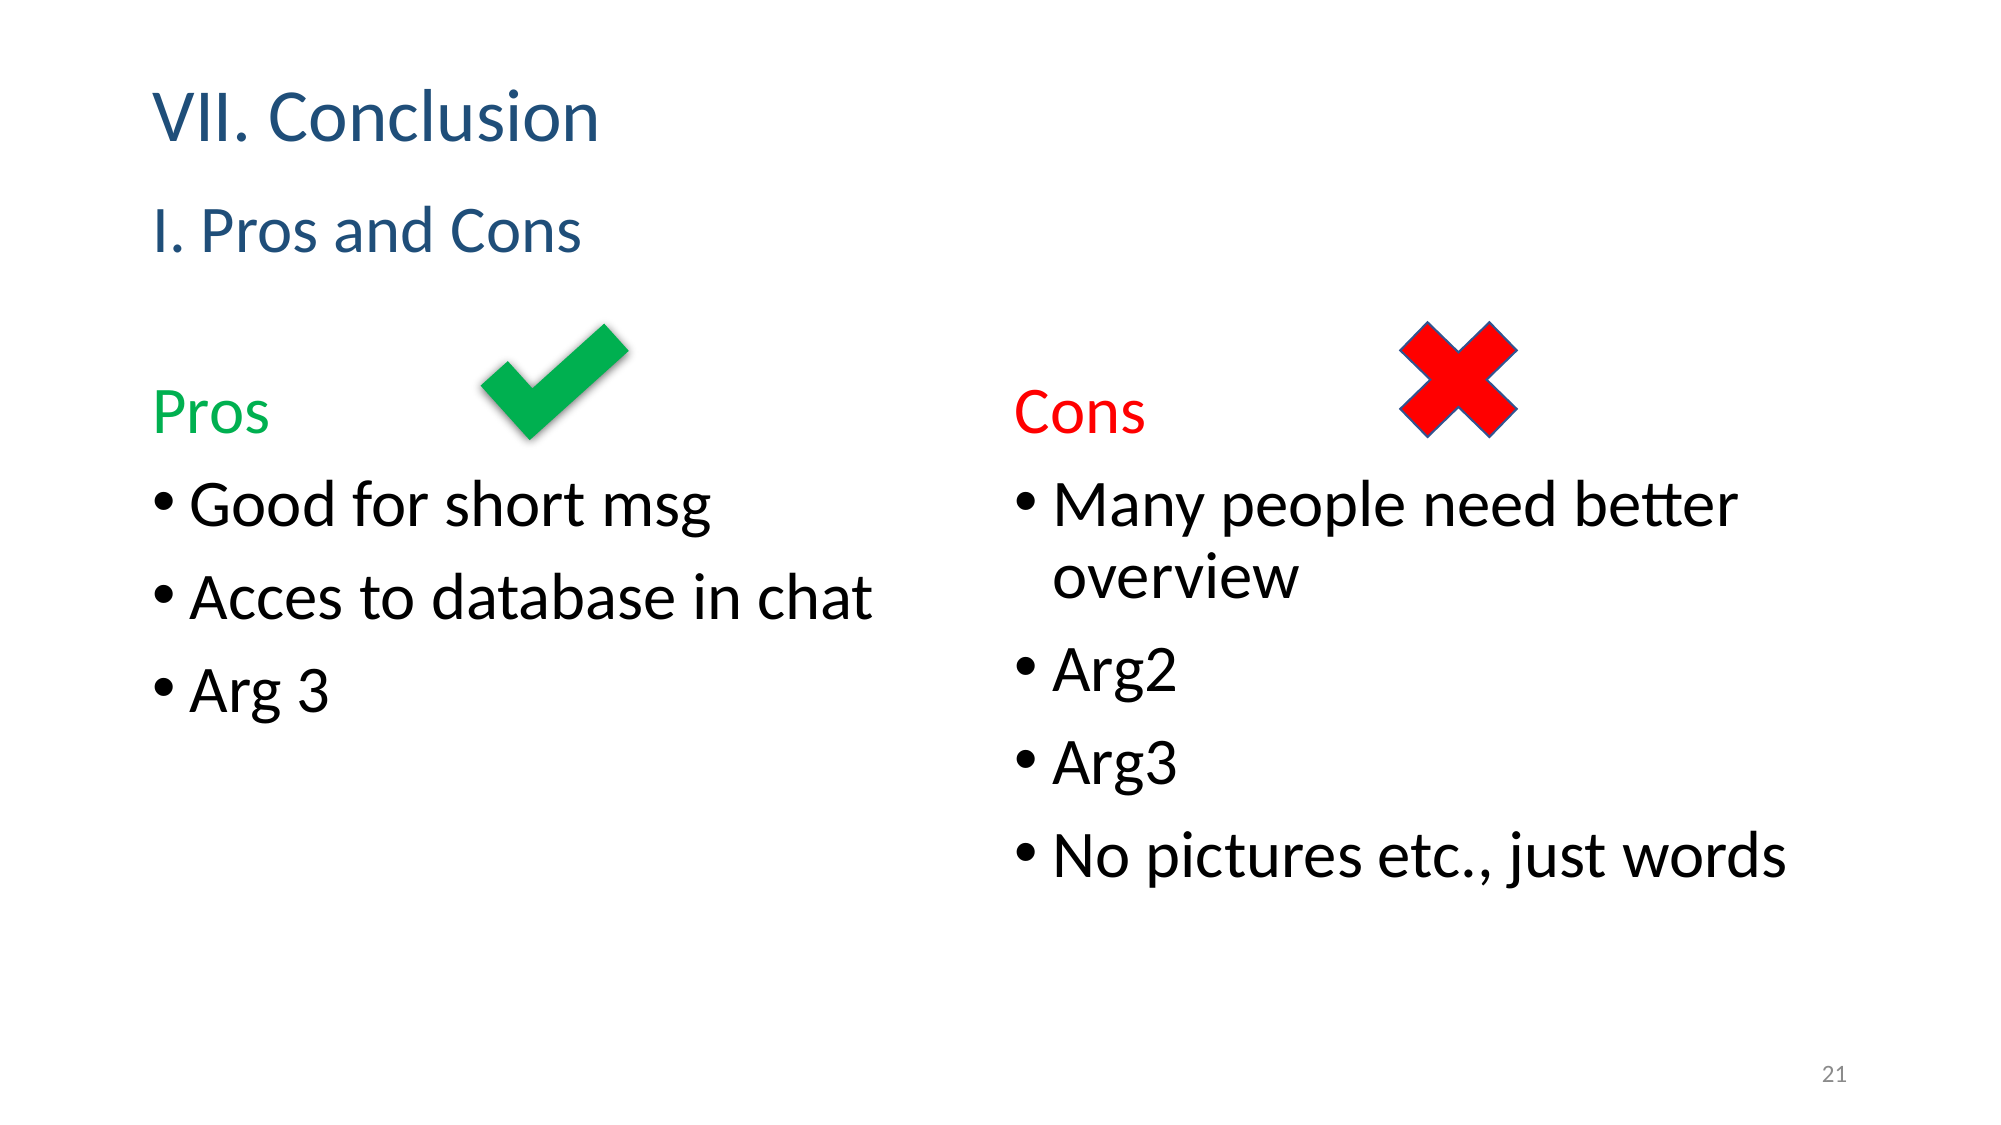

# VII. Conclusion
I. Pros and Cons

Pros
Good for short msg
Acces to database in chat
Arg 3
Cons
Many people need better overview
Arg2
Arg3
No pictures etc., just words
21